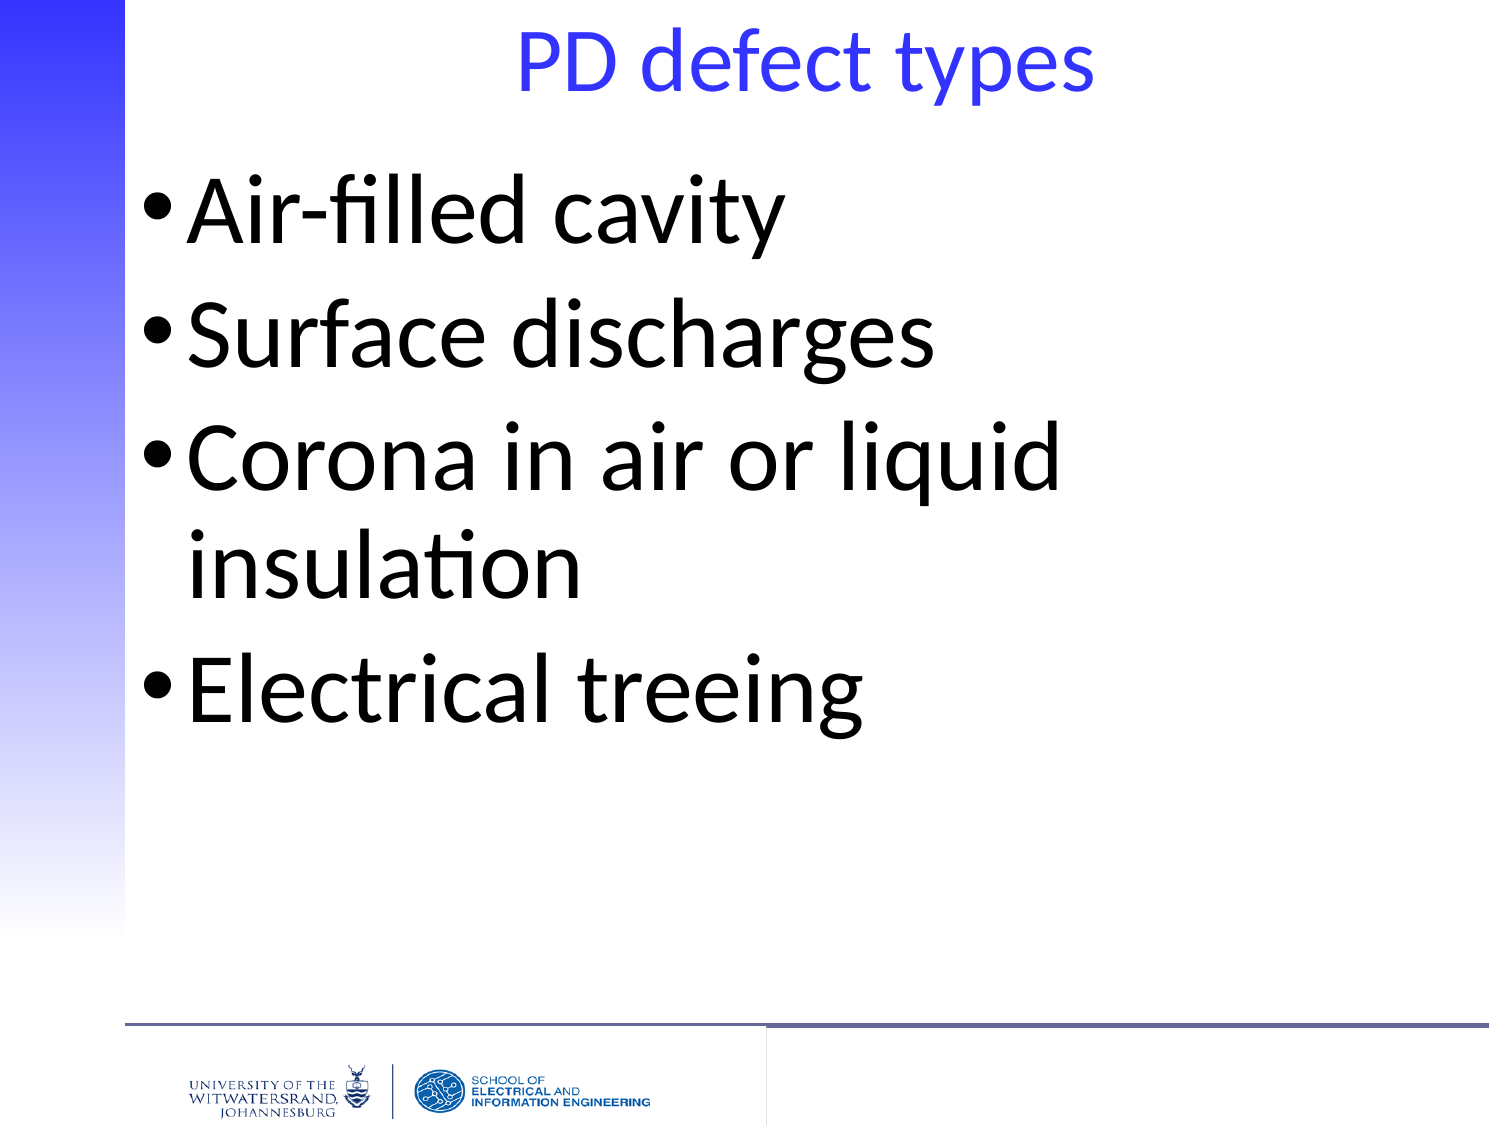

# PD defect types
Air-filled cavity
Surface discharges
Corona in air or liquid insulation
Electrical treeing